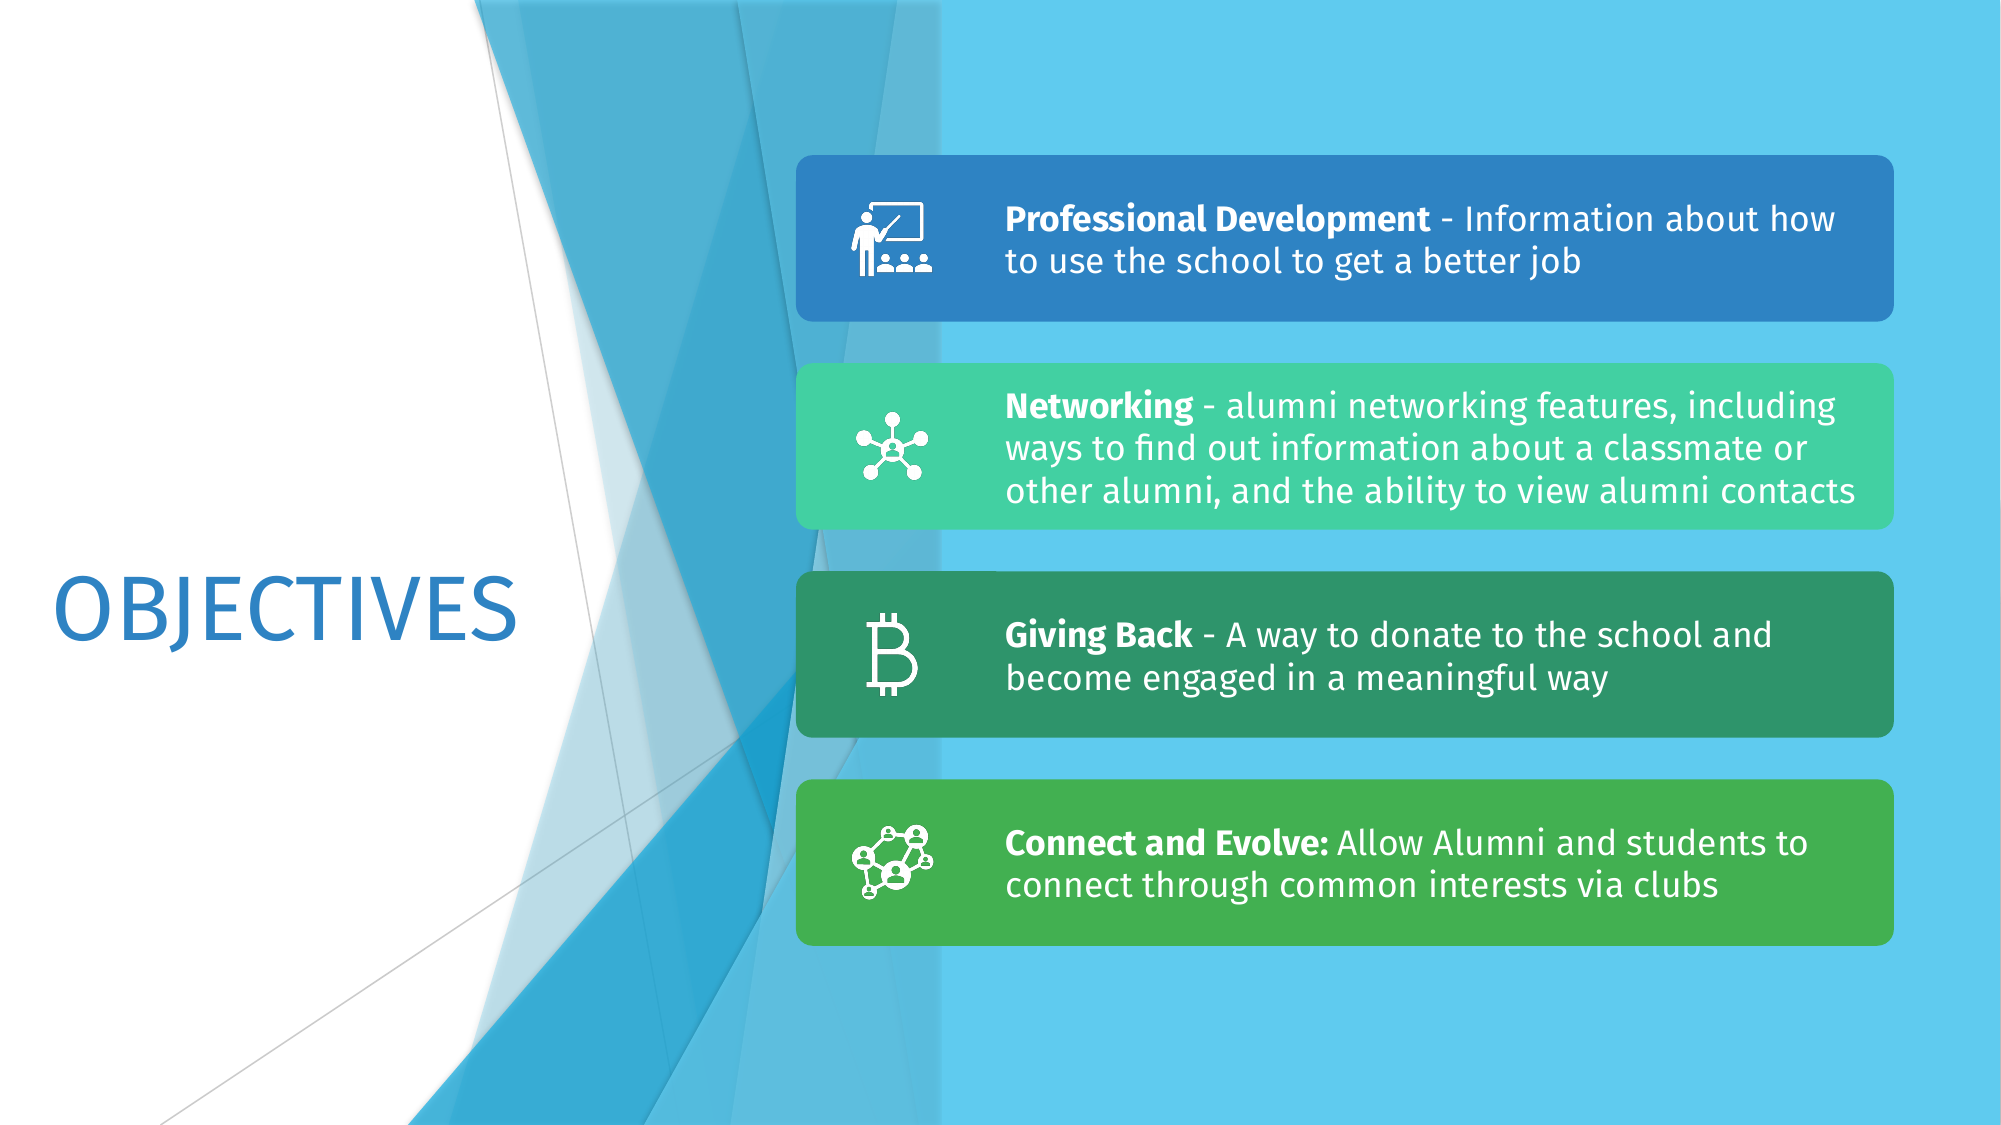

Professional Development - Information about how to use the school to get a better job
Networking - alumni networking features, including ways to find out information about a classmate or other alumni, and the ability to view alumni contacts
Giving Back - A way to donate to the school and become engaged in a meaningful way
Connect and Evolve: Allow Alumni and students to connect through common interests via clubs
# OBJECTIVES